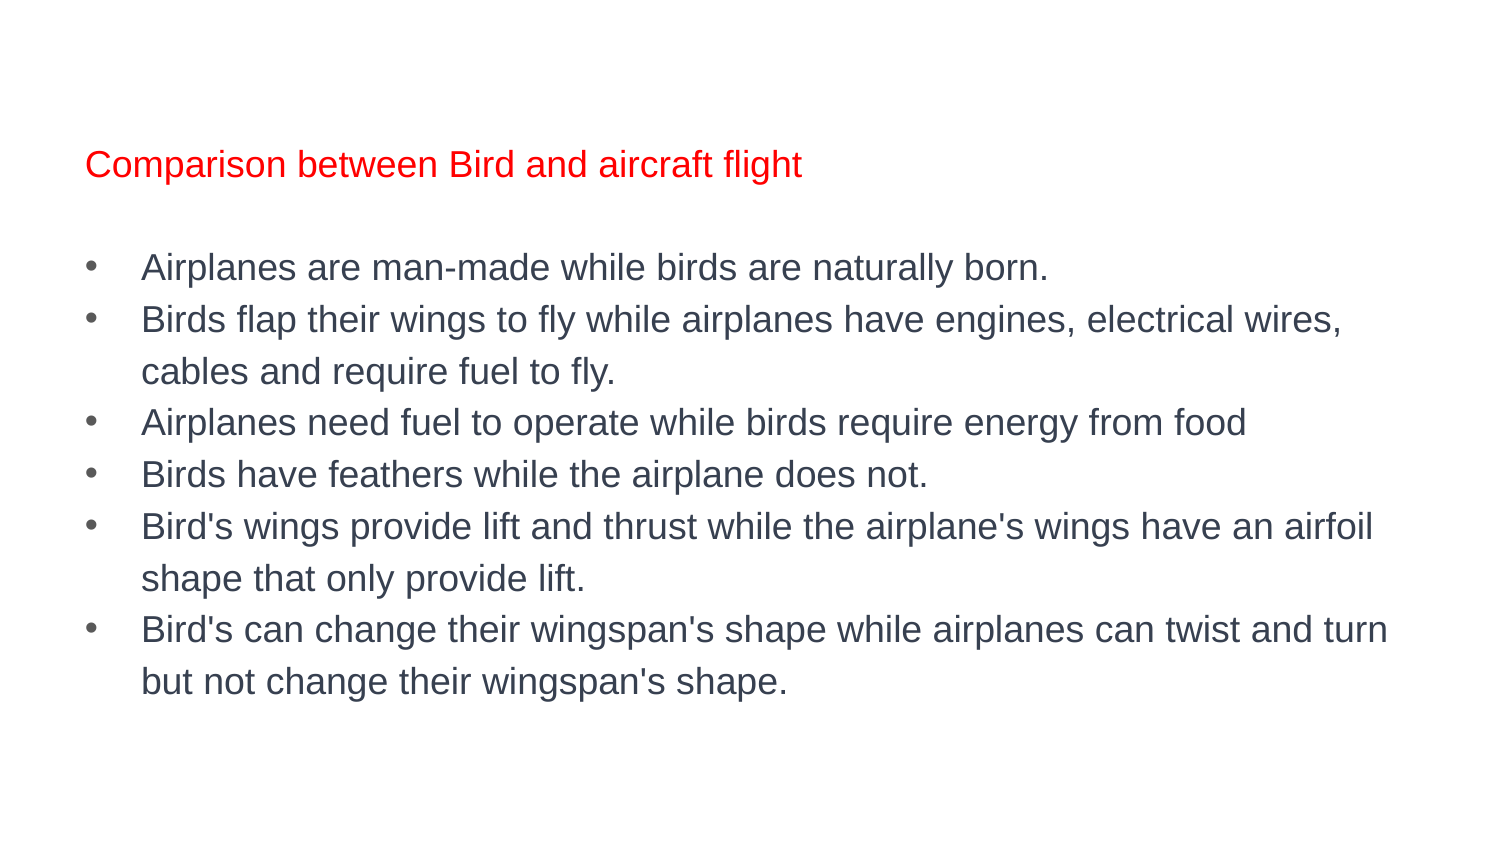

#

Comparison between Bird and aircraft flight

Airplanes are man-made while birds are naturally born.
Birds flap their wings to fly while airplanes have engines, electrical wires, cables and require fuel to fly.
Airplanes need fuel to operate while birds require energy from food
Birds have feathers while the airplane does not.
Bird's wings provide lift and thrust while the airplane's wings have an airfoil shape that only provide lift.
Bird's can change their wingspan's shape while airplanes can twist and turn but not change their wingspan's shape.